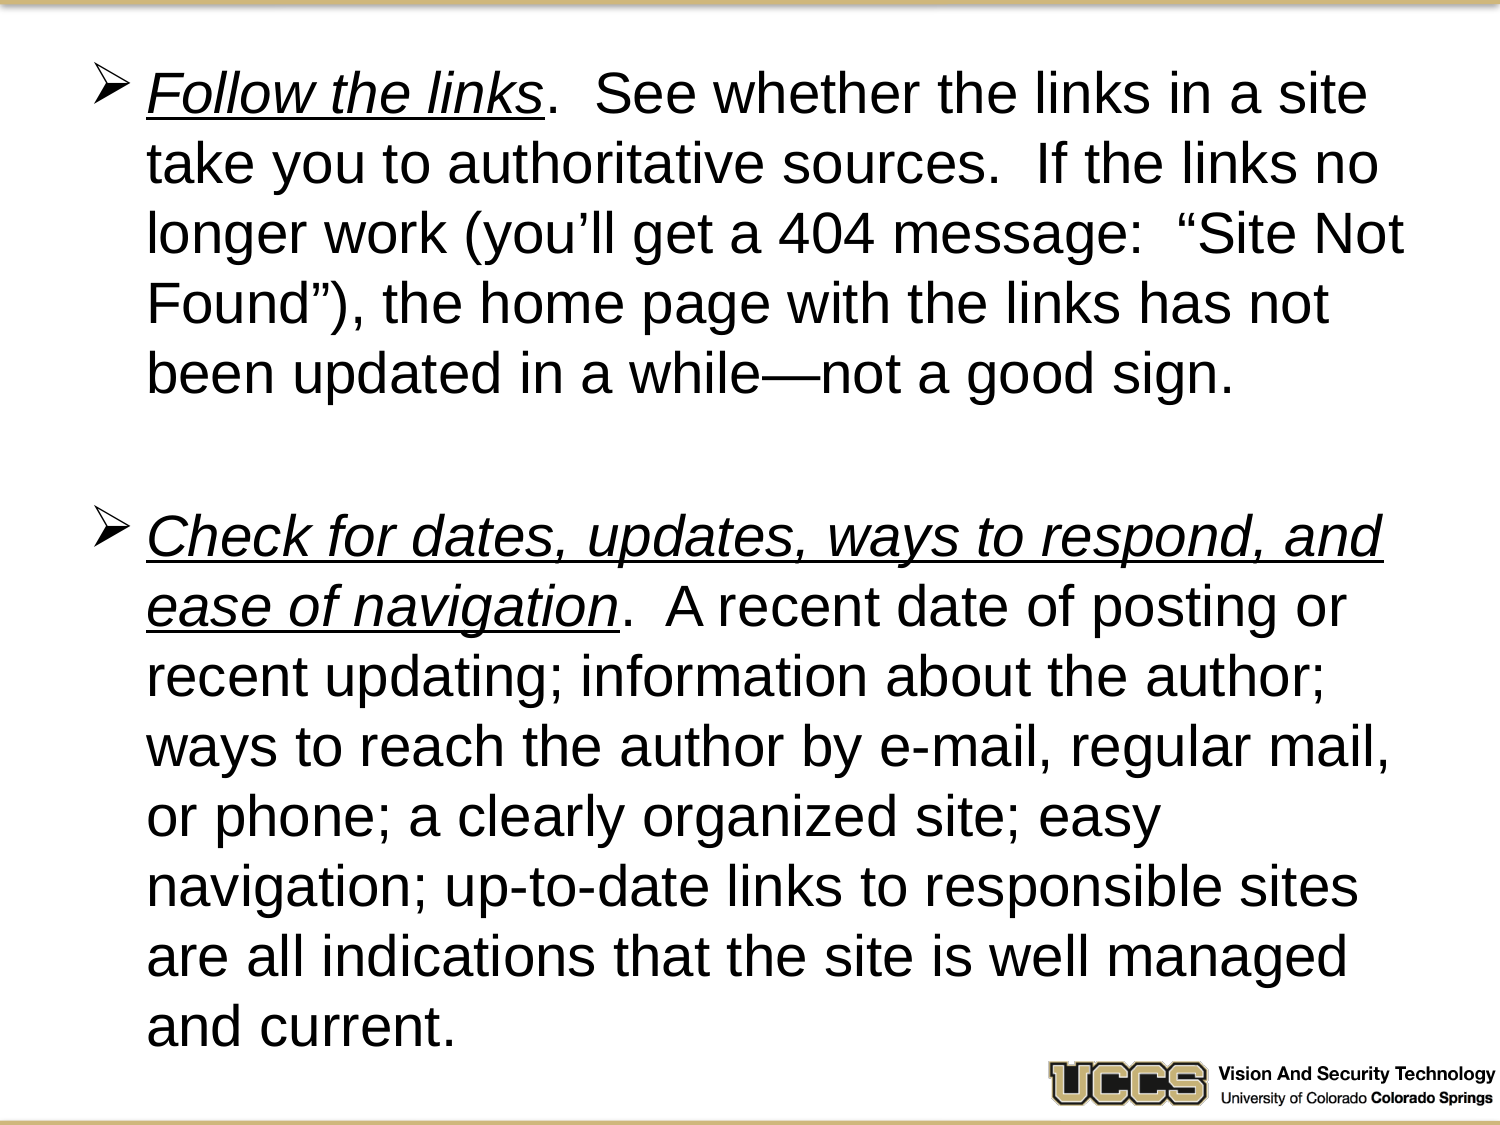

Follow the links.  See whether the links in a site take you to authoritative sources.  If the links no longer work (you’ll get a 404 message:  “Site Not Found”), the home page with the links has not been updated in a while—not a good sign.

Check for dates, updates, ways to respond, and ease of navigation.  A recent date of posting or recent updating; information about the author; ways to reach the author by e-mail, regular mail, or phone; a clearly organized site; easy navigation; up-to-date links to responsible sites are all indications that the site is well managed and current.